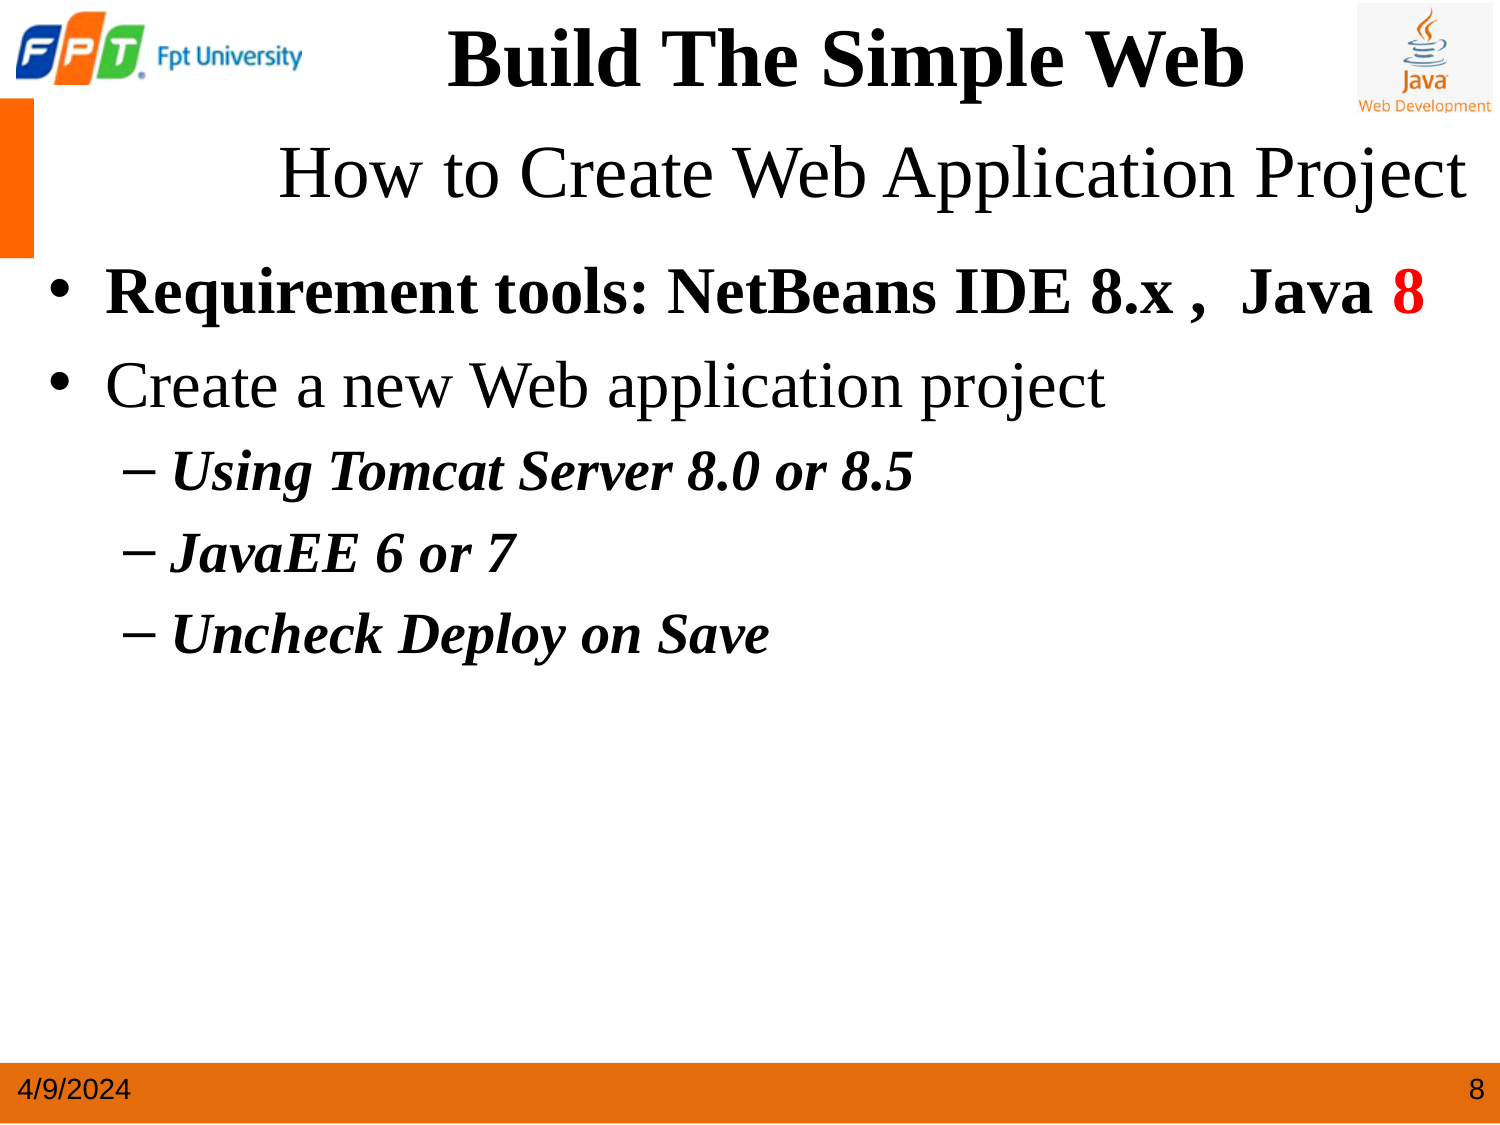

Build The Simple Web
 How to Create Web Application Project
Requirement tools: NetBeans IDE 8.x ,  Java 8
Create a new Web application project
Using Tomcat Server 8.0 or 8.5
JavaEE 6 or 7
Uncheck Deploy on Save
4/9/2024
8